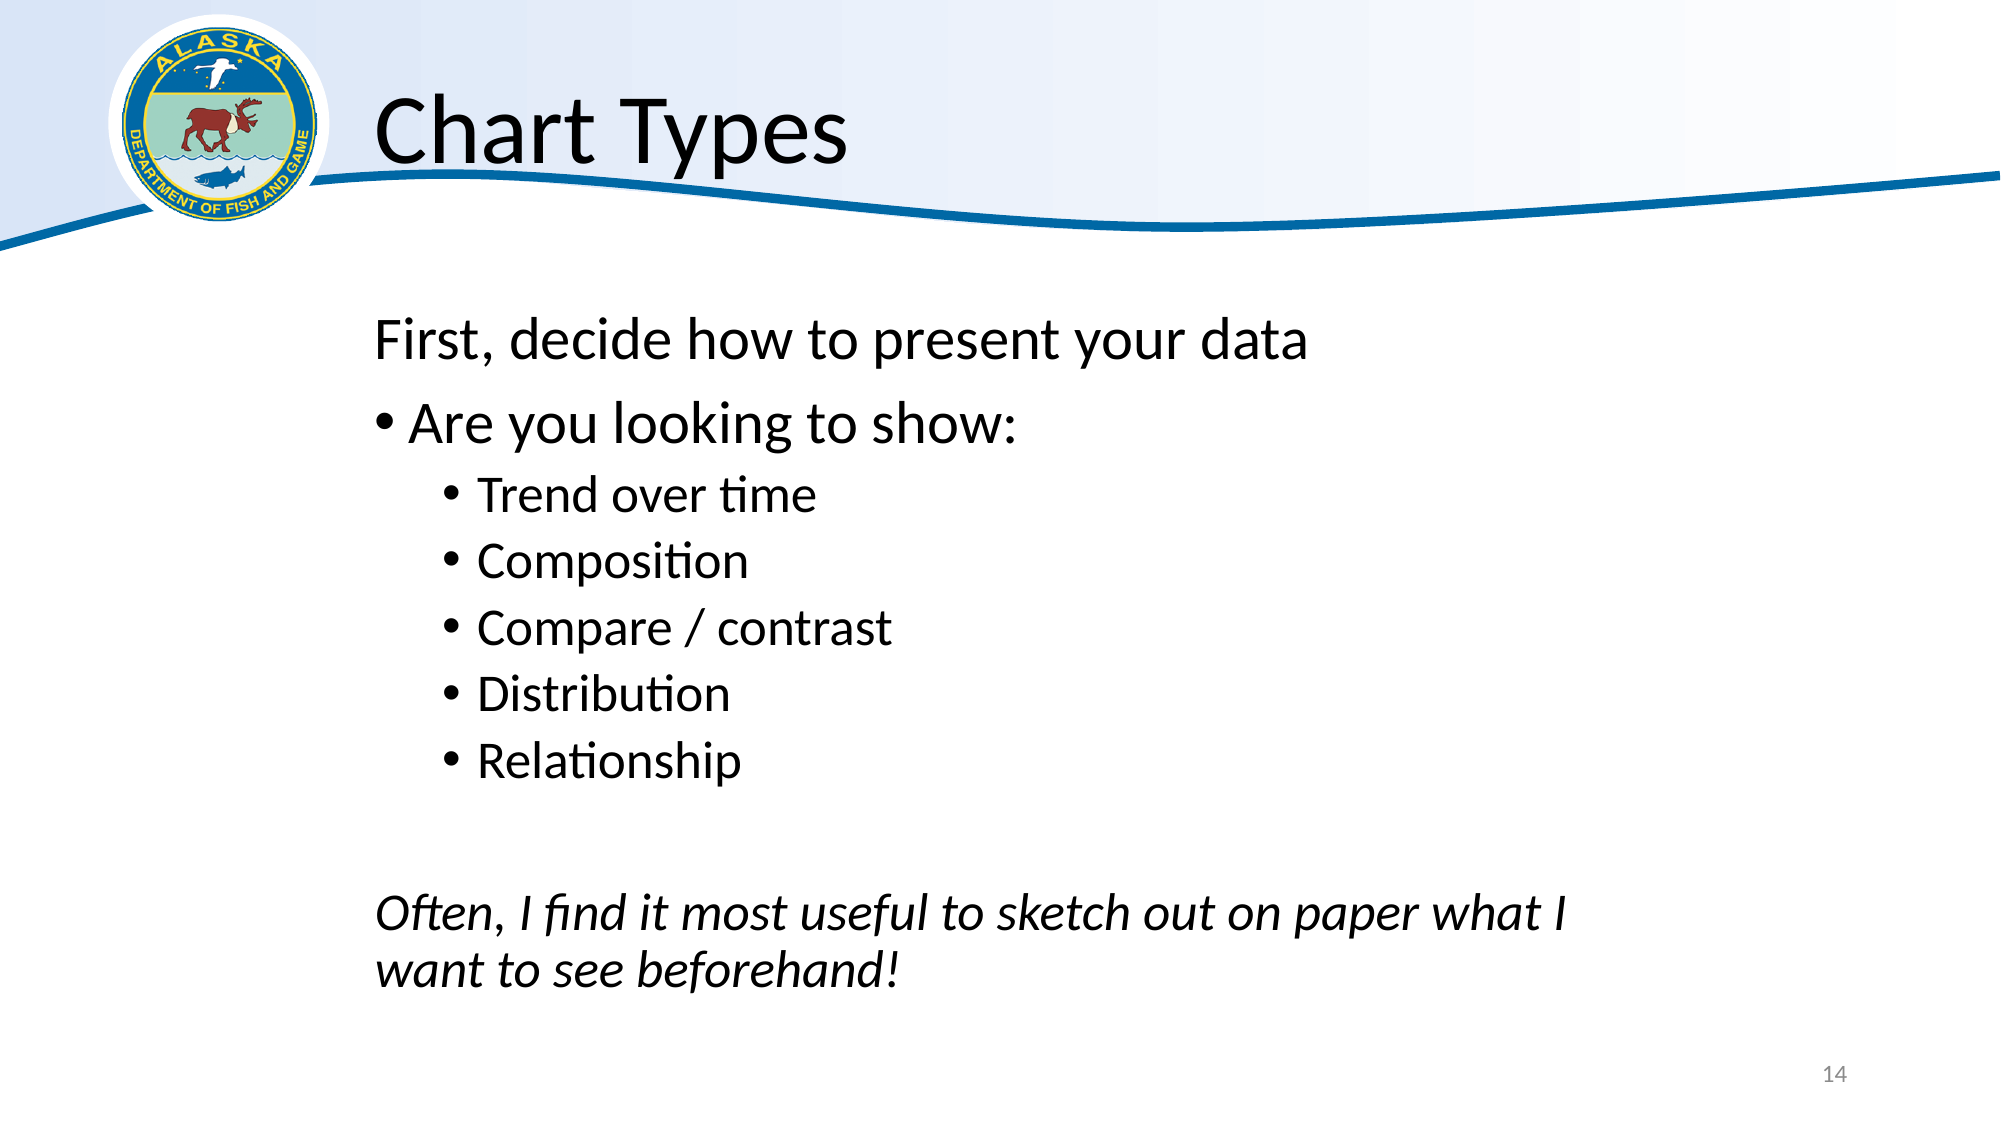

# Chart Types
First, decide how to present your data
Are you looking to show:
Trend over time
Composition
Compare / contrast
Distribution
Relationship

Often, I find it most useful to sketch out on paper what I want to see beforehand!
14